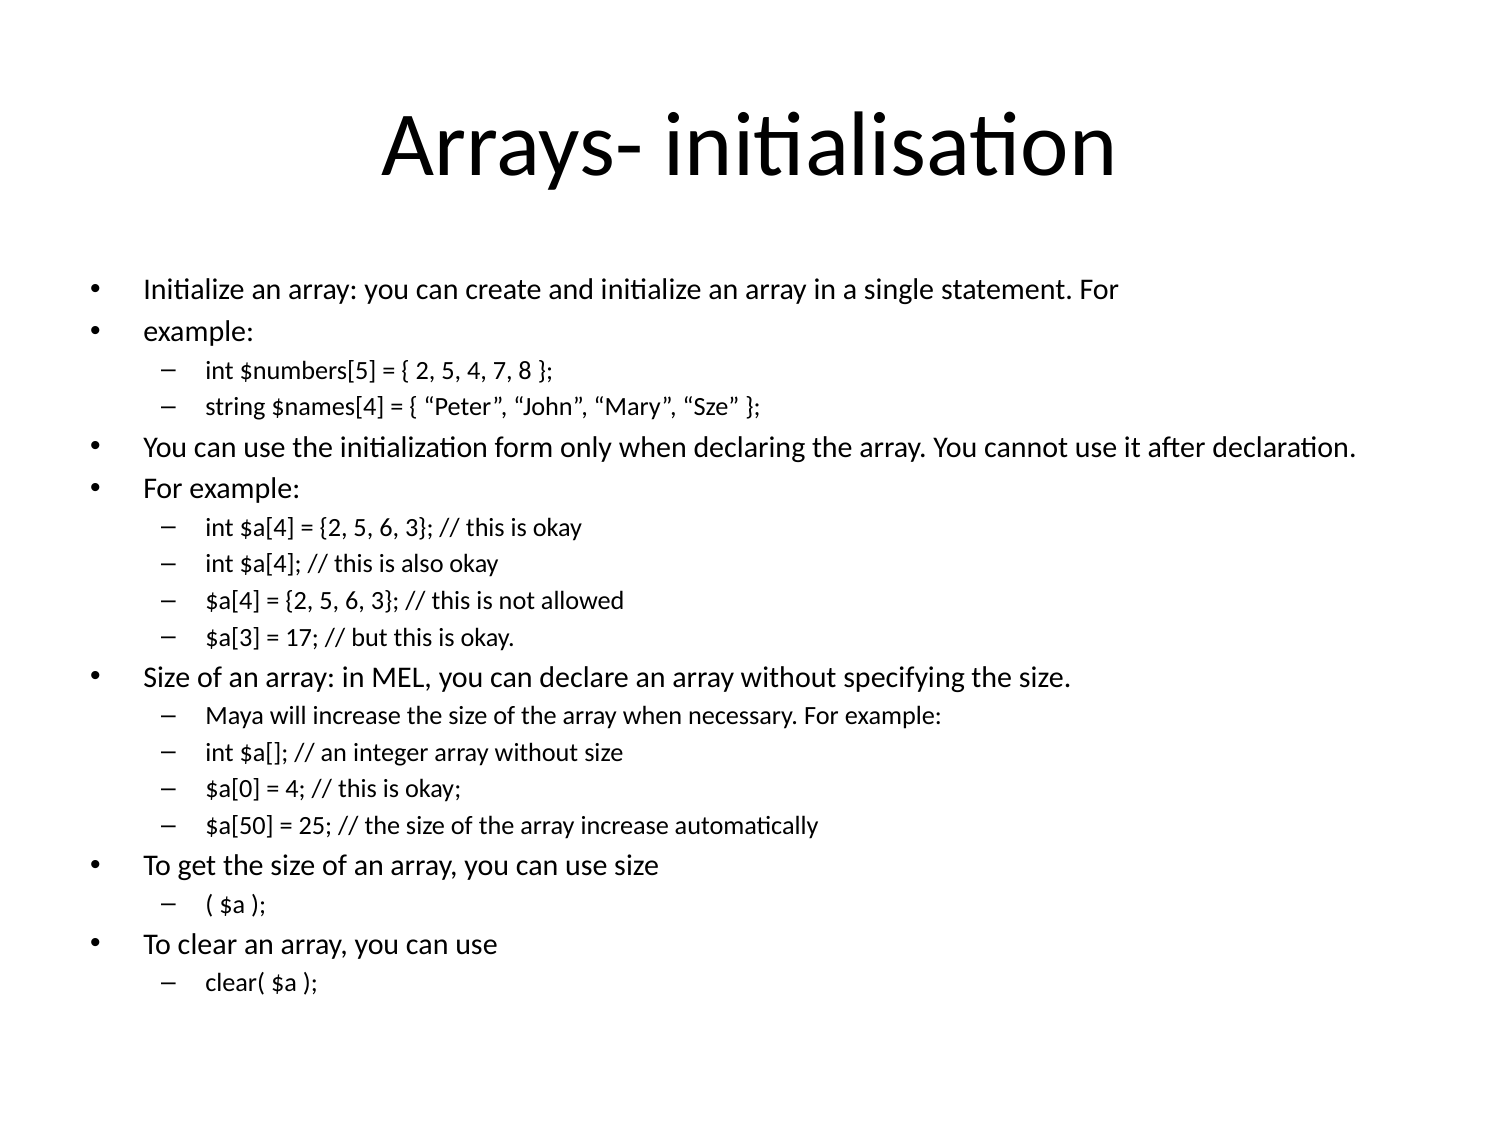

# Arrays- initialisation
Initialize an array: you can create and initialize an array in a single statement. For
example:
int $numbers[5] = { 2, 5, 4, 7, 8 };
string $names[4] = { “Peter”, “John”, “Mary”, “Sze” };
You can use the initialization form only when declaring the array. You cannot use it after declaration.
For example:
int $a[4] = {2, 5, 6, 3}; // this is okay
int $a[4]; // this is also okay
$a[4] = {2, 5, 6, 3}; // this is not allowed
$a[3] = 17; // but this is okay.
Size of an array: in MEL, you can declare an array without specifying the size.
Maya will increase the size of the array when necessary. For example:
int $a[]; // an integer array without size
$a[0] = 4; // this is okay;
$a[50] = 25; // the size of the array increase automatically
To get the size of an array, you can use size
( $a );
To clear an array, you can use
clear( $a );